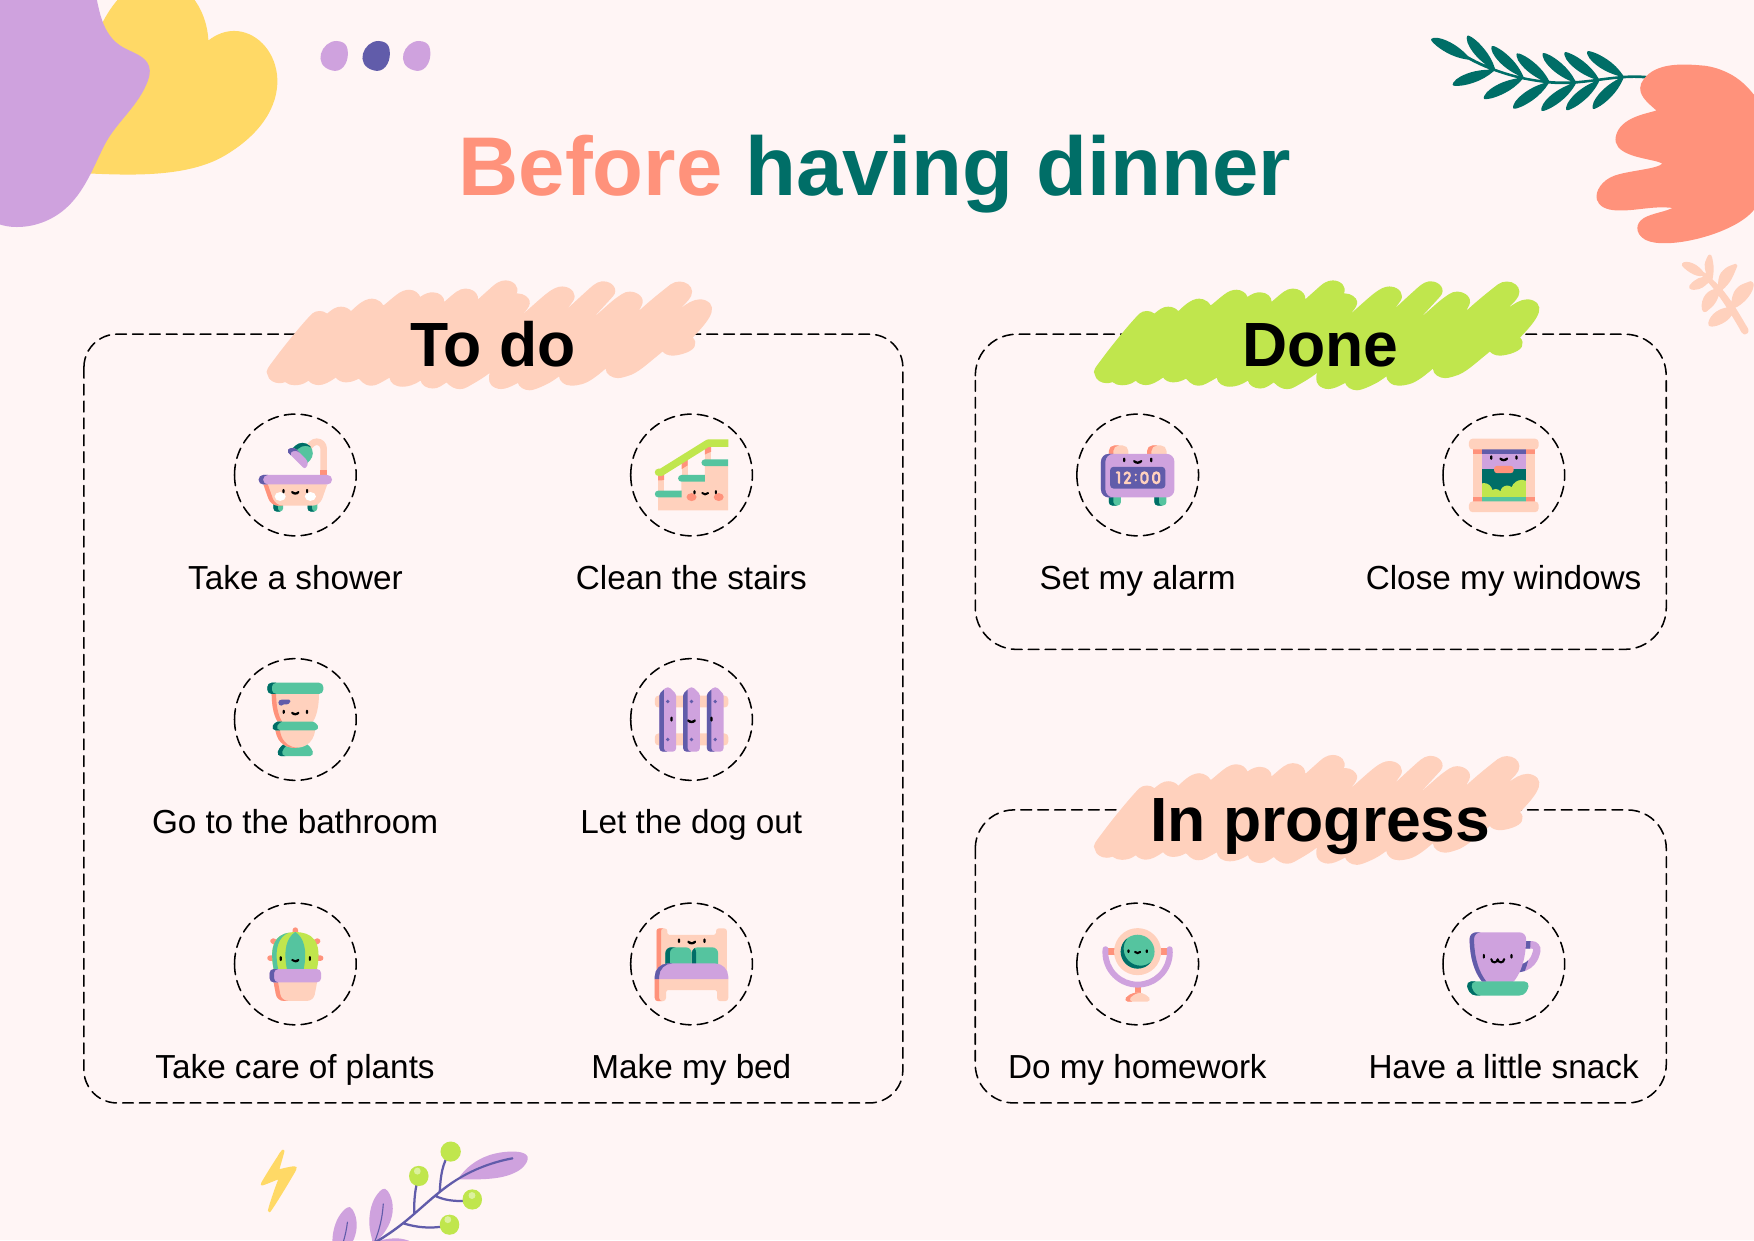

# Before having dinner
To do
Done

Take a shower
Clean the stairs
Set my alarm
Close my windows

In progress

Go to the bathroom
Let the dog out

Take care of plants
Make my bed
Do my homework
Have a little snack